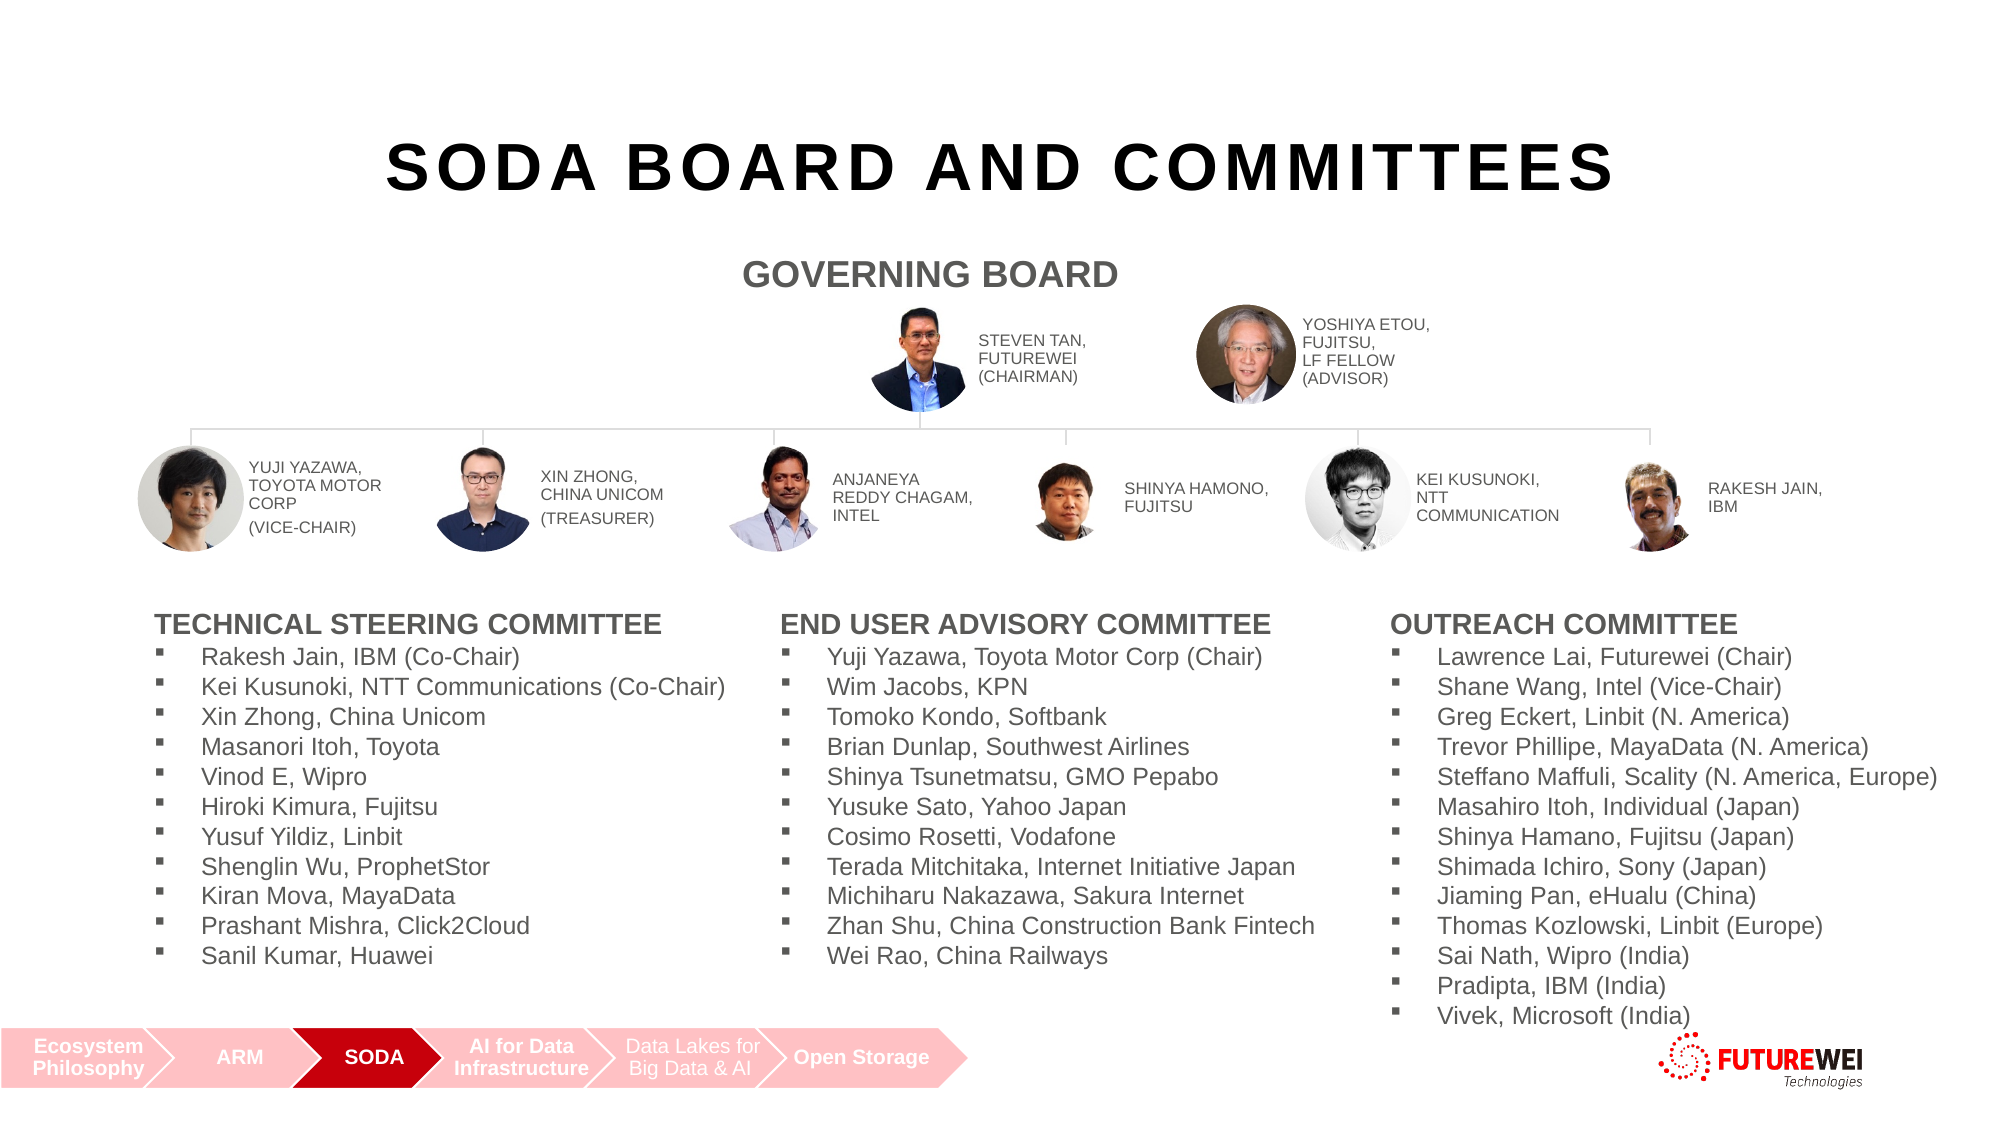

# SODA BOARD AND COMMITTEES
GOVERNING BOARD
YOSHIYA ETOU, FUJITSU,
LF FELLOW (ADVISOR)
STEVEN TAN, FUTUREWEI (CHAIRMAN)
YUJI YAZAWA, TOYOTA MOTOR CORP
(VICE-CHAIR)
XIN ZHONG, CHINA UNICOM
(TREASURER)
ANJANEYA REDDY CHAGAM, INTEL
SHINYA HAMONO, FUJITSU
KEI KUSUNOKI, NTT COMMUNICATION
RAKESH JAIN,
IBM
END USER ADVISORY COMMITTEE
Yuji Yazawa, Toyota Motor Corp (Chair)
Wim Jacobs, KPN
Tomoko Kondo, Softbank
Brian Dunlap, Southwest Airlines
Shinya Tsunetmatsu, GMO Pepabo
Yusuke Sato, Yahoo Japan
Cosimo Rosetti, Vodafone
Terada Mitchitaka, Internet Initiative Japan
Michiharu Nakazawa, Sakura Internet
Zhan Shu, China Construction Bank Fintech
Wei Rao, China Railways
OUTREACH COMMITTEE
Lawrence Lai, Futurewei (Chair)
Shane Wang, Intel (Vice-Chair)
Greg Eckert, Linbit (N. America)
Trevor Phillipe, MayaData (N. America)
Steffano Maffuli, Scality (N. America, Europe)
Masahiro Itoh, Individual (Japan)
Shinya Hamano, Fujitsu (Japan)
Shimada Ichiro, Sony (Japan)
Jiaming Pan, eHualu (China)
Thomas Kozlowski, Linbit (Europe)
Sai Nath, Wipro (India)
Pradipta, IBM (India)
Vivek, Microsoft (India)

TECHNICAL STEERING COMMITTEE
Rakesh Jain, IBM (Co-Chair)
Kei Kusunoki, NTT Communications (Co-Chair)
Xin Zhong, China Unicom
Masanori Itoh, Toyota
Vinod E, Wipro
Hiroki Kimura, Fujitsu
Yusuf Yildiz, Linbit
Shenglin Wu, ProphetStor
Kiran Mova, MayaData
Prashant Mishra, Click2Cloud
Sanil Kumar, Huawei
Ecosystem Philosophy
ARM
SODA
AI for Data Infrastructure
Data Lakes for Big Data & AI
Open Storage